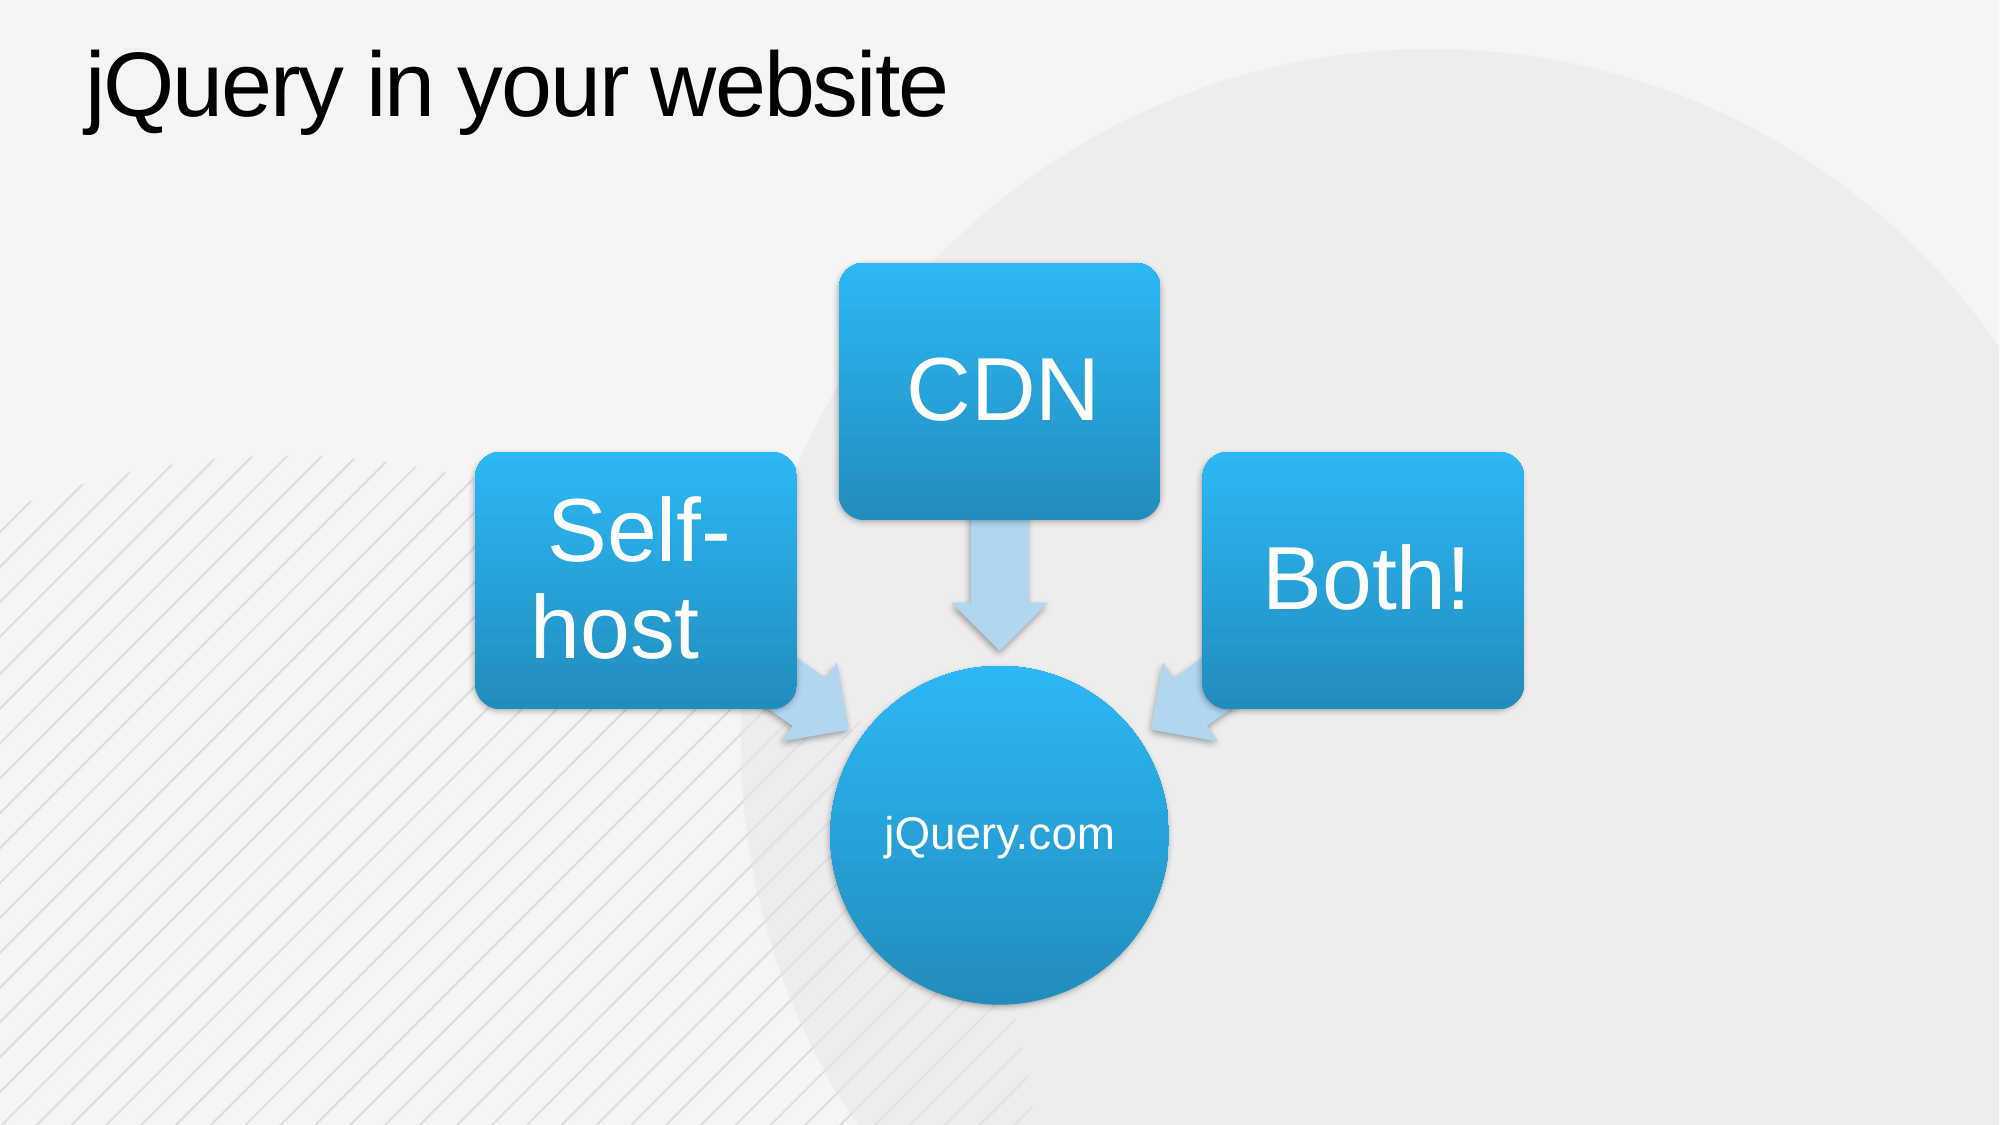

# jQuery in your website
jQuery.com
Self-host
CDN
Both!